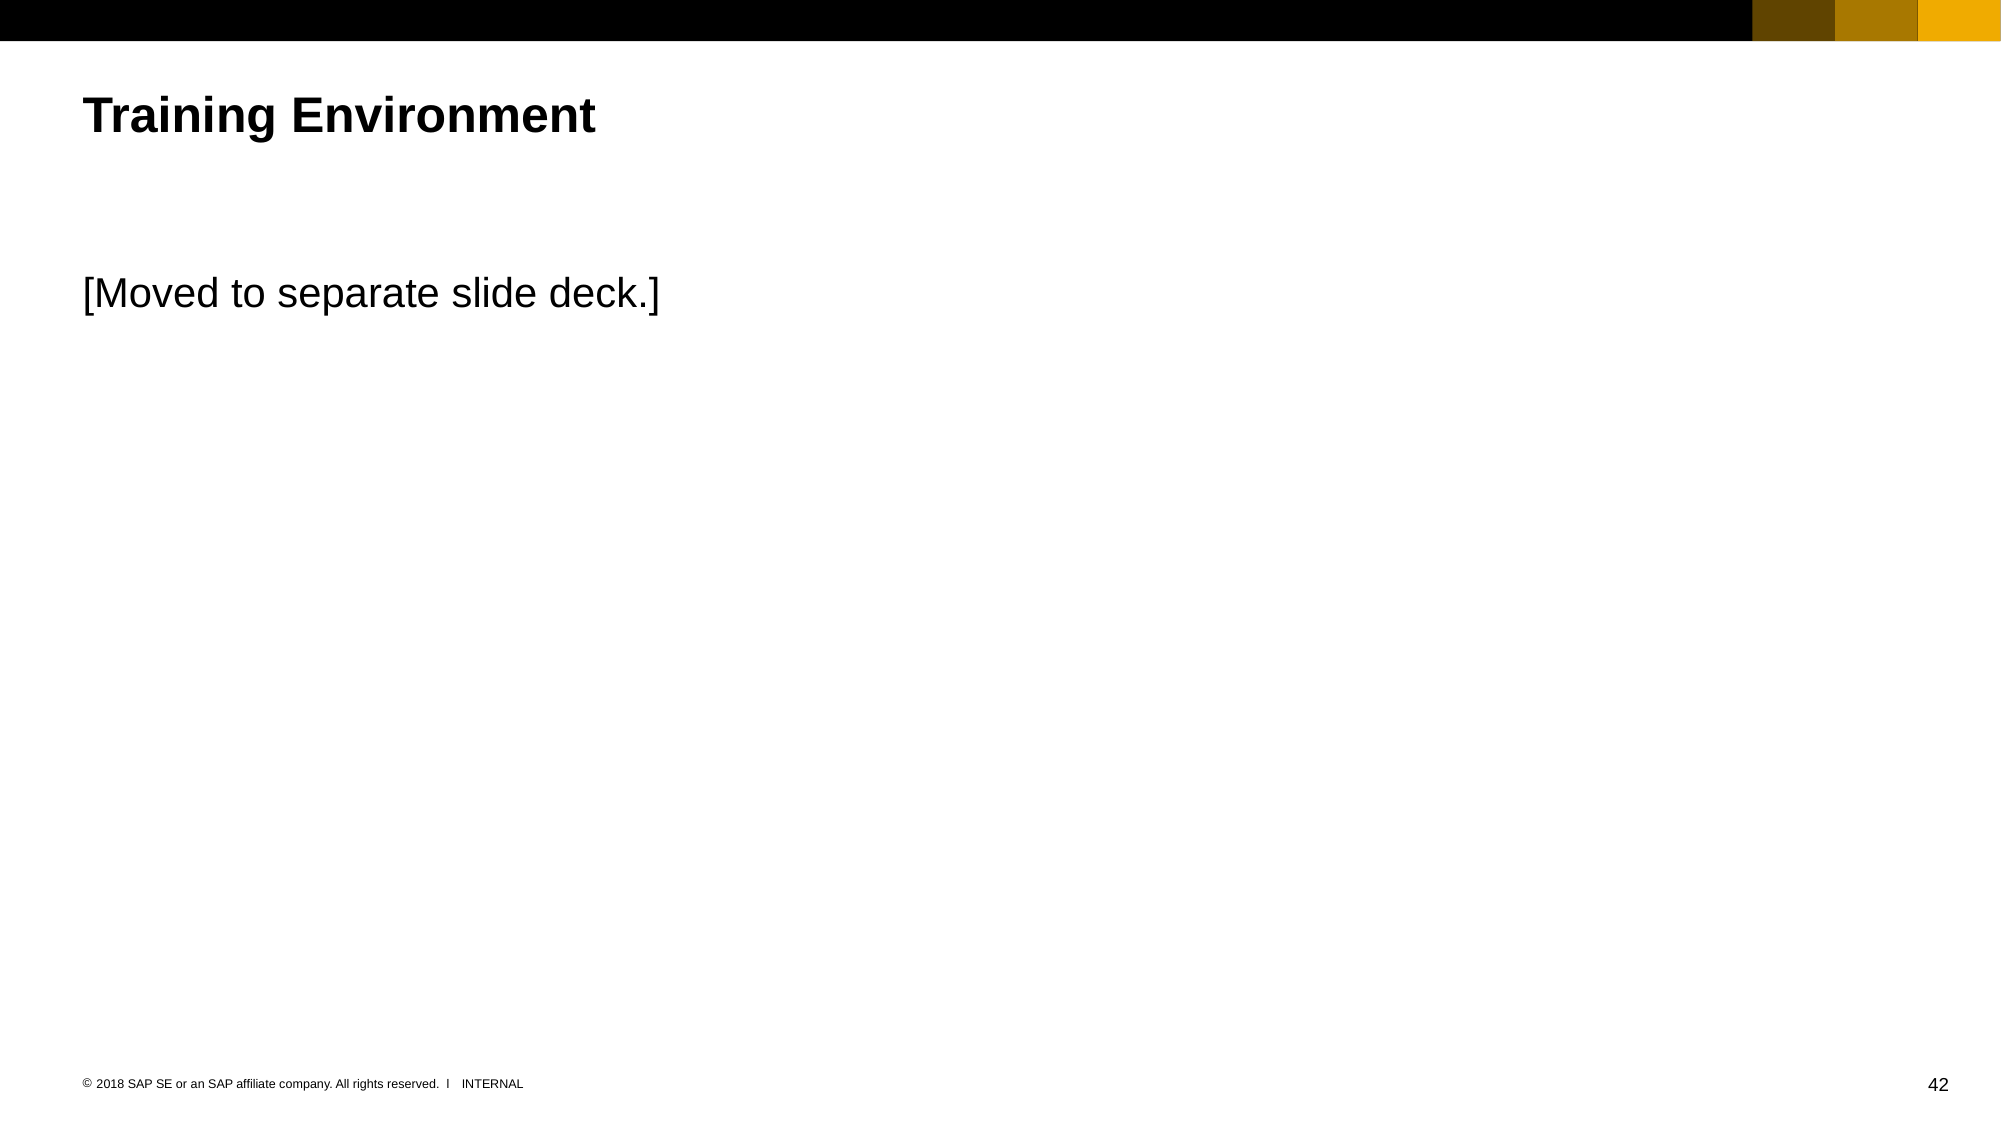

# Training Environment
[Moved to separate slide deck.]